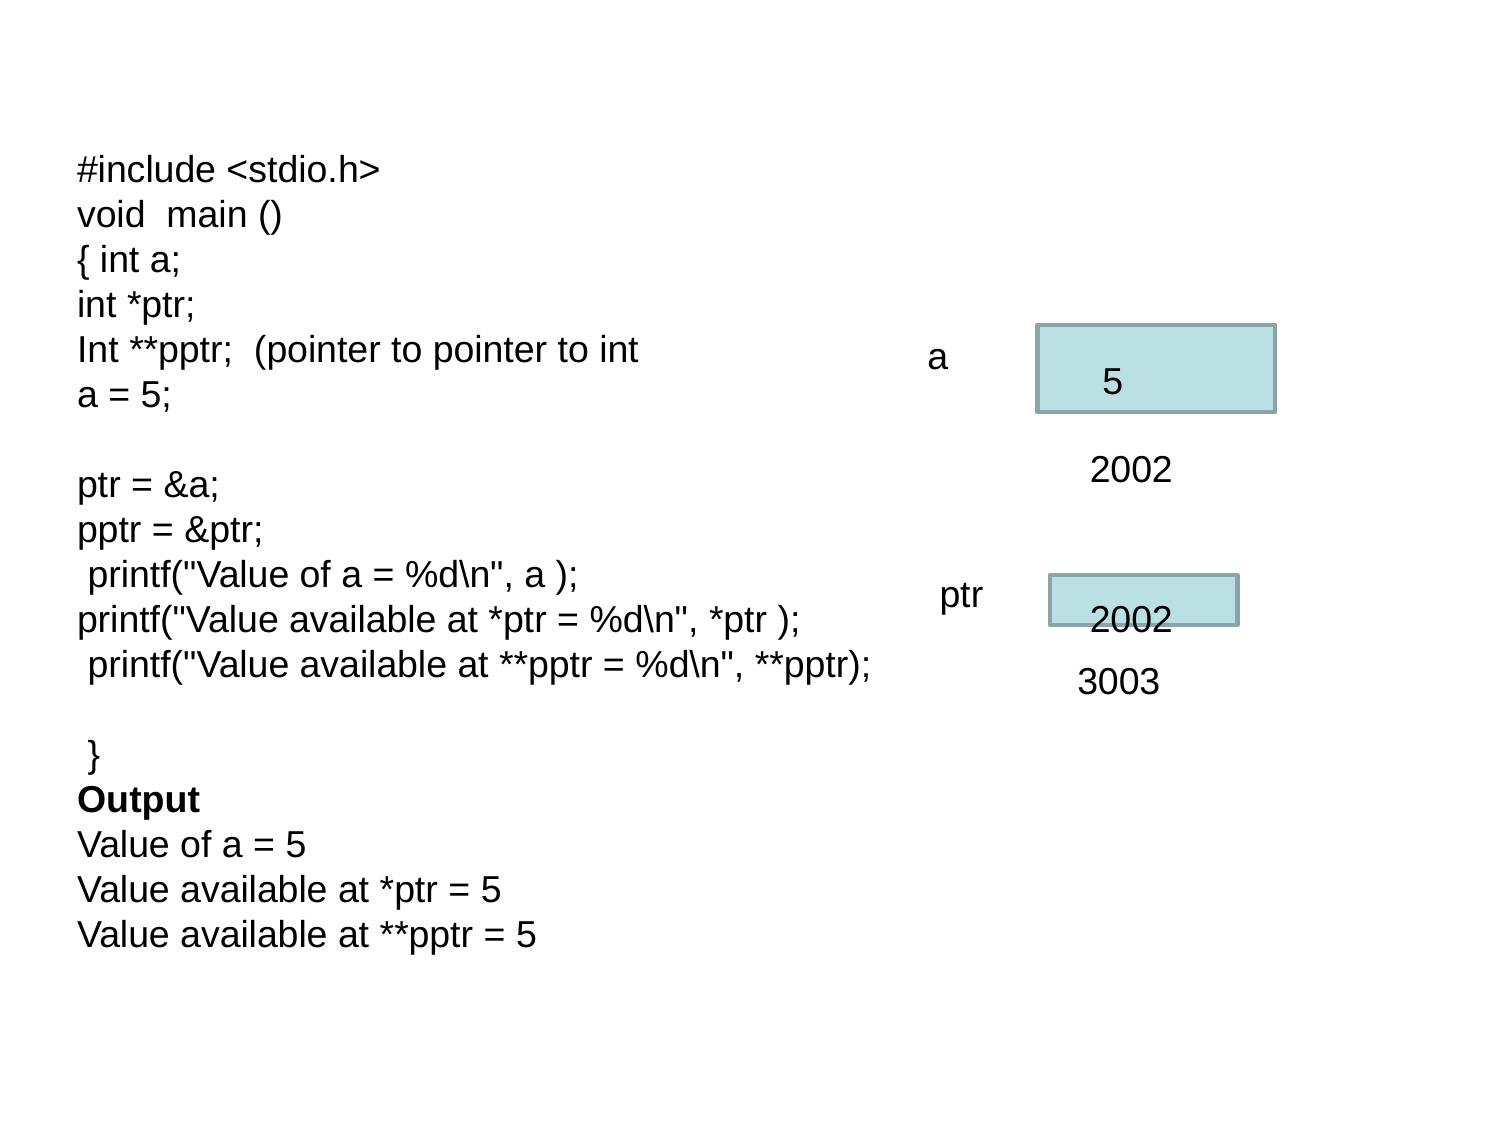

#include <stdio.h>
void  main ()
{ int a;
int *ptr;
Int **pptr;  (pointer to pointer to int
a = 5;

ptr = &a;
pptr = &ptr;
 printf("Value of a = %d\n", a );
printf("Value available at *ptr = %d\n", *ptr );
 printf("Value available at **pptr = %d\n", **pptr);

 }
Output
Value of a = 5
Value available at *ptr = 5
Value available at **pptr = 5
a

3000
5
2002
ptr

2002
3003